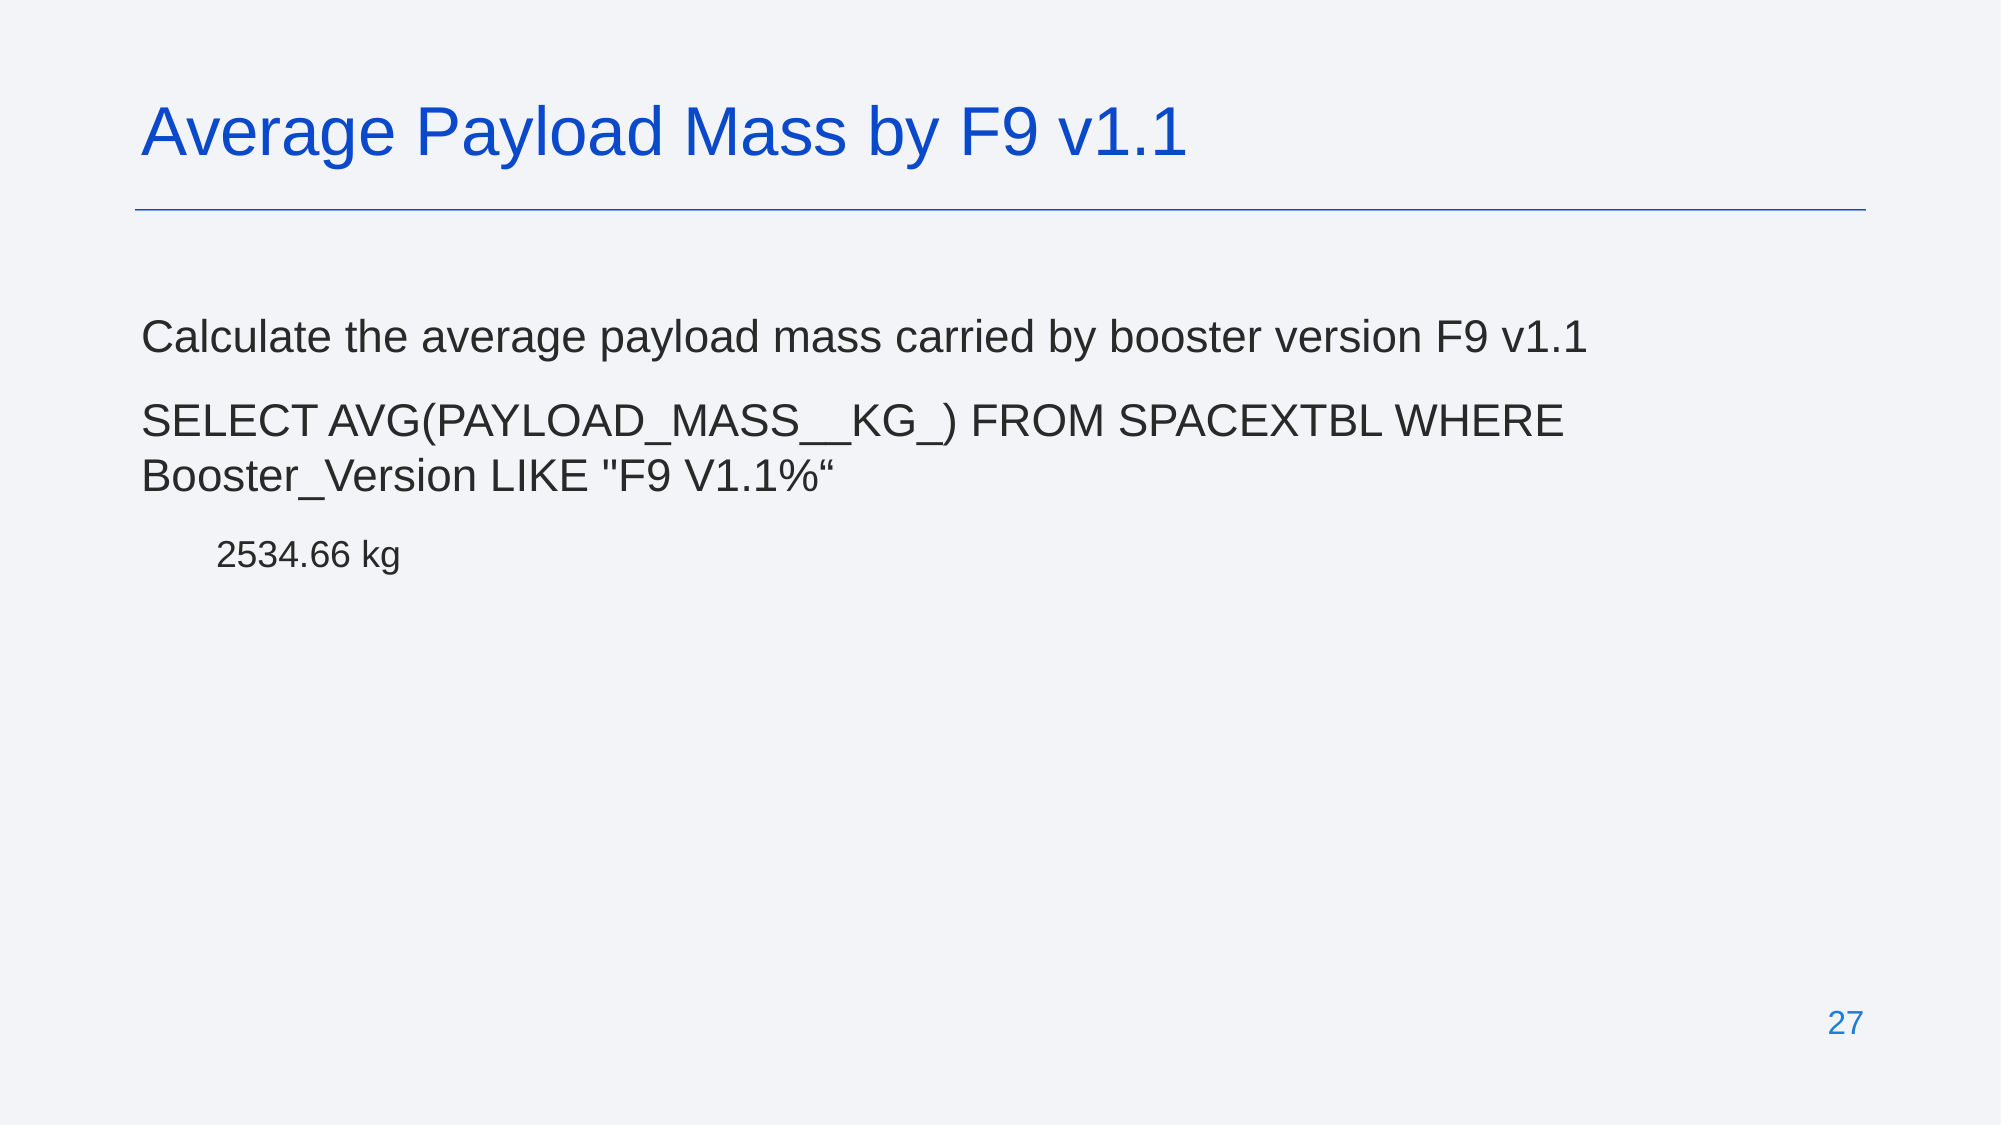

Average Payload Mass by F9 v1.1
Calculate the average payload mass carried by booster version F9 v1.1
SELECT AVG(PAYLOAD_MASS__KG_) FROM SPACEXTBL WHERE Booster_Version LIKE "F9 V1.1%“
2534.66 kg
27